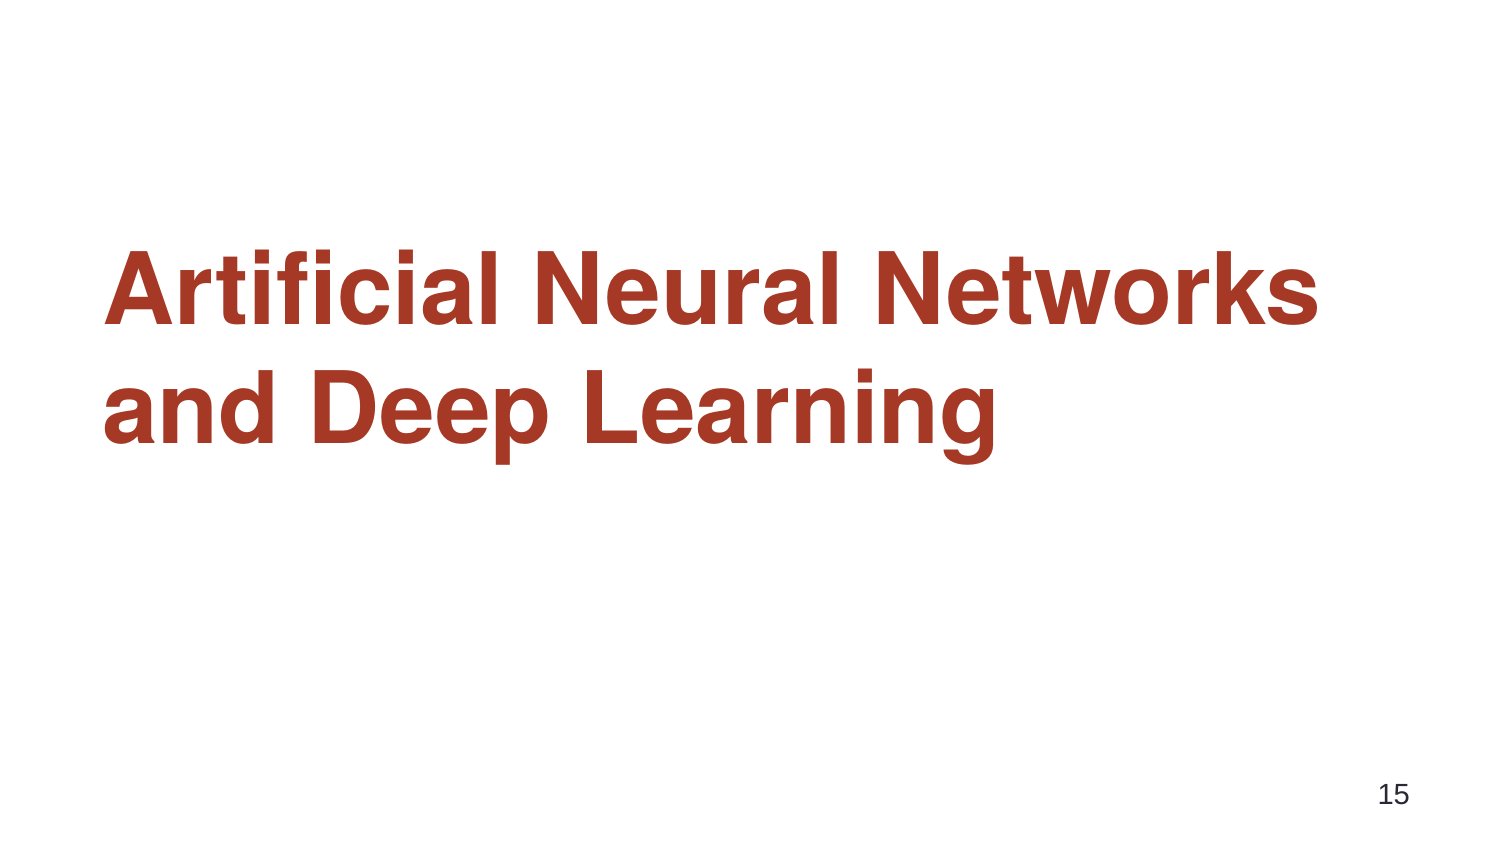

# Artificial Neural Networks and Deep Learning
15